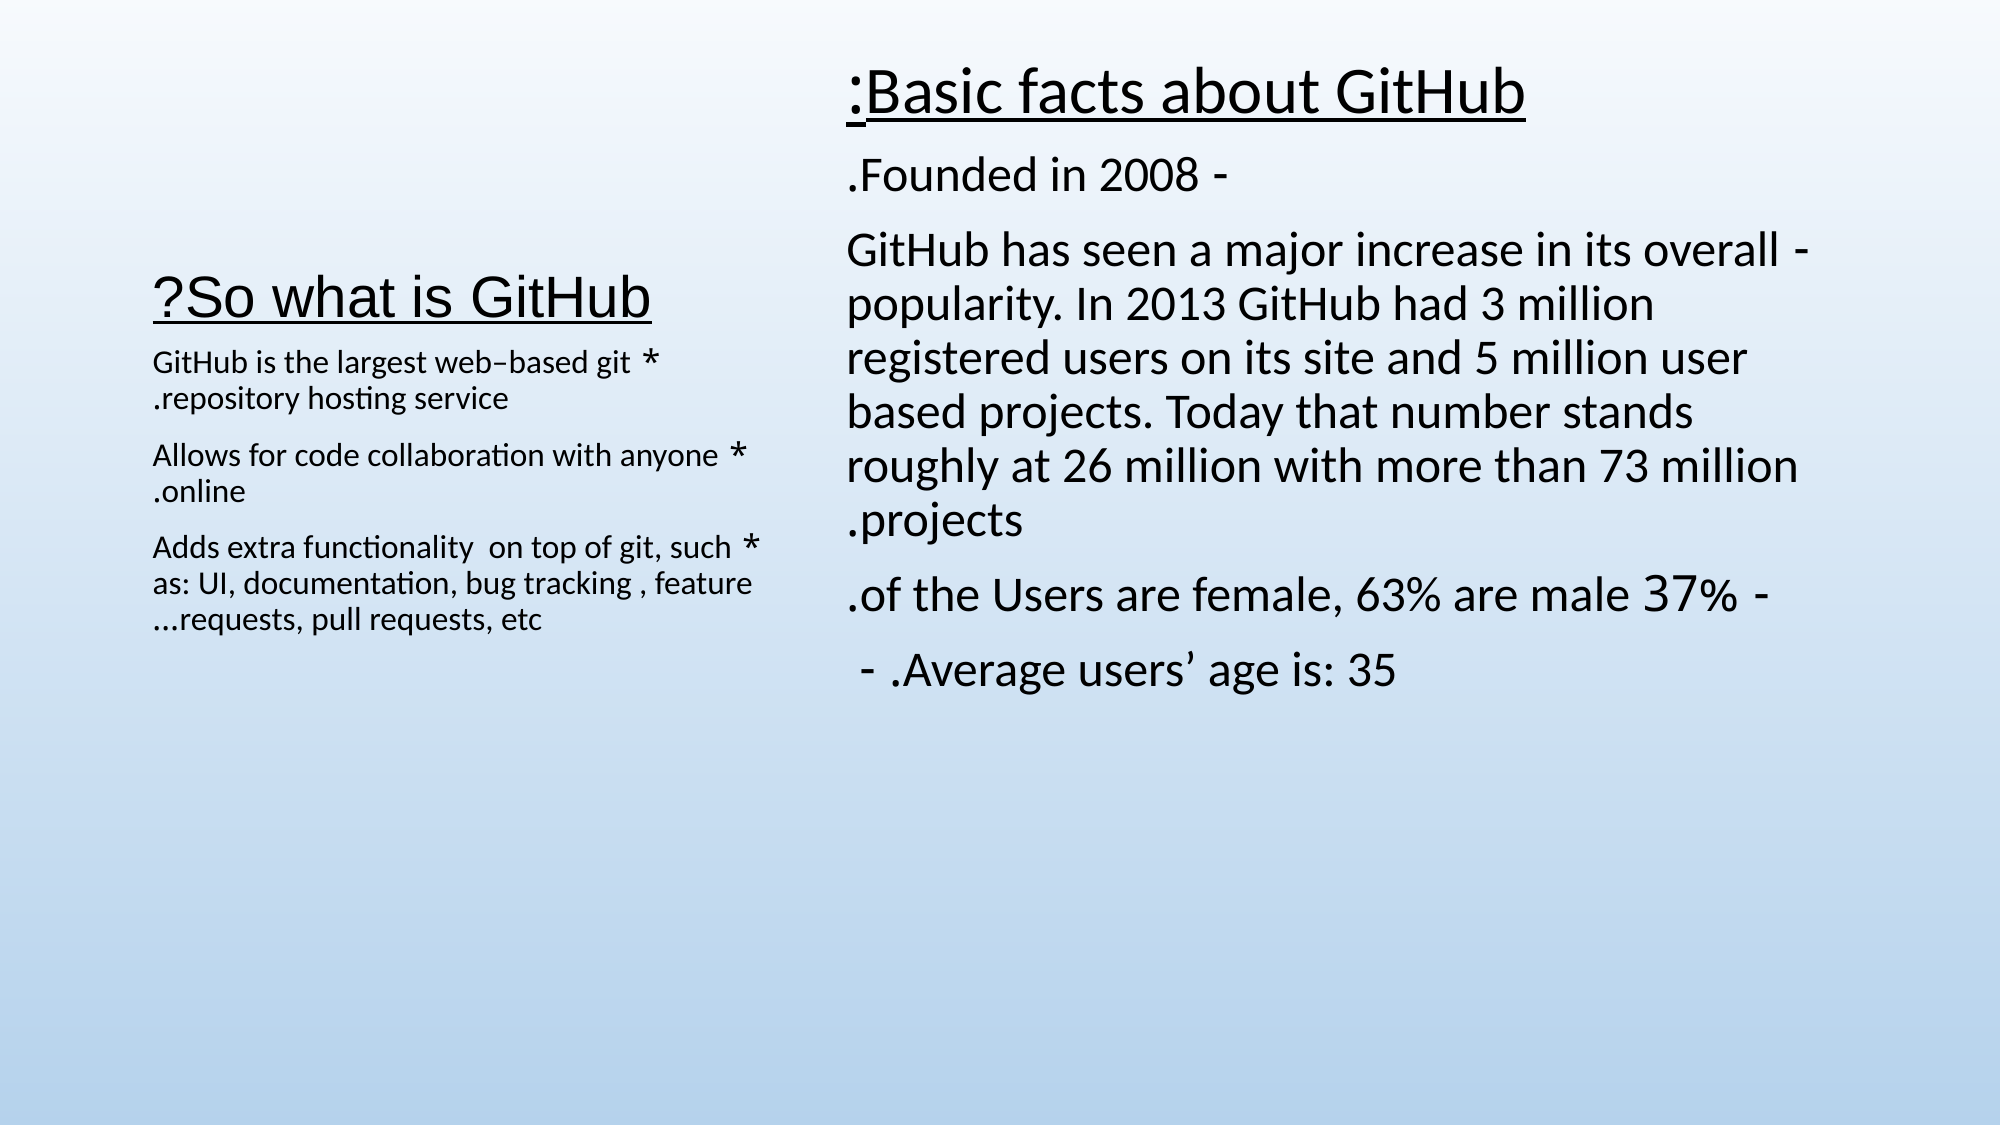

Basic facts about GitHub:
- Founded in 2008.
- GitHub has seen a major increase in its overall popularity. In 2013 GitHub had 3 million registered users on its site and 5 million user based projects. Today that number stands roughly at 26 million with more than 73 million projects.
- 37% of the Users are female, 63% are male.
Average users’ age is: 35. -
# So what is GitHub?
* GitHub is the largest web–based git repository hosting service.
 * Allows for code collaboration with anyone online.
* Adds extra functionality  on top of git, such as: UI, documentation, bug tracking , feature requests, pull requests, etc…